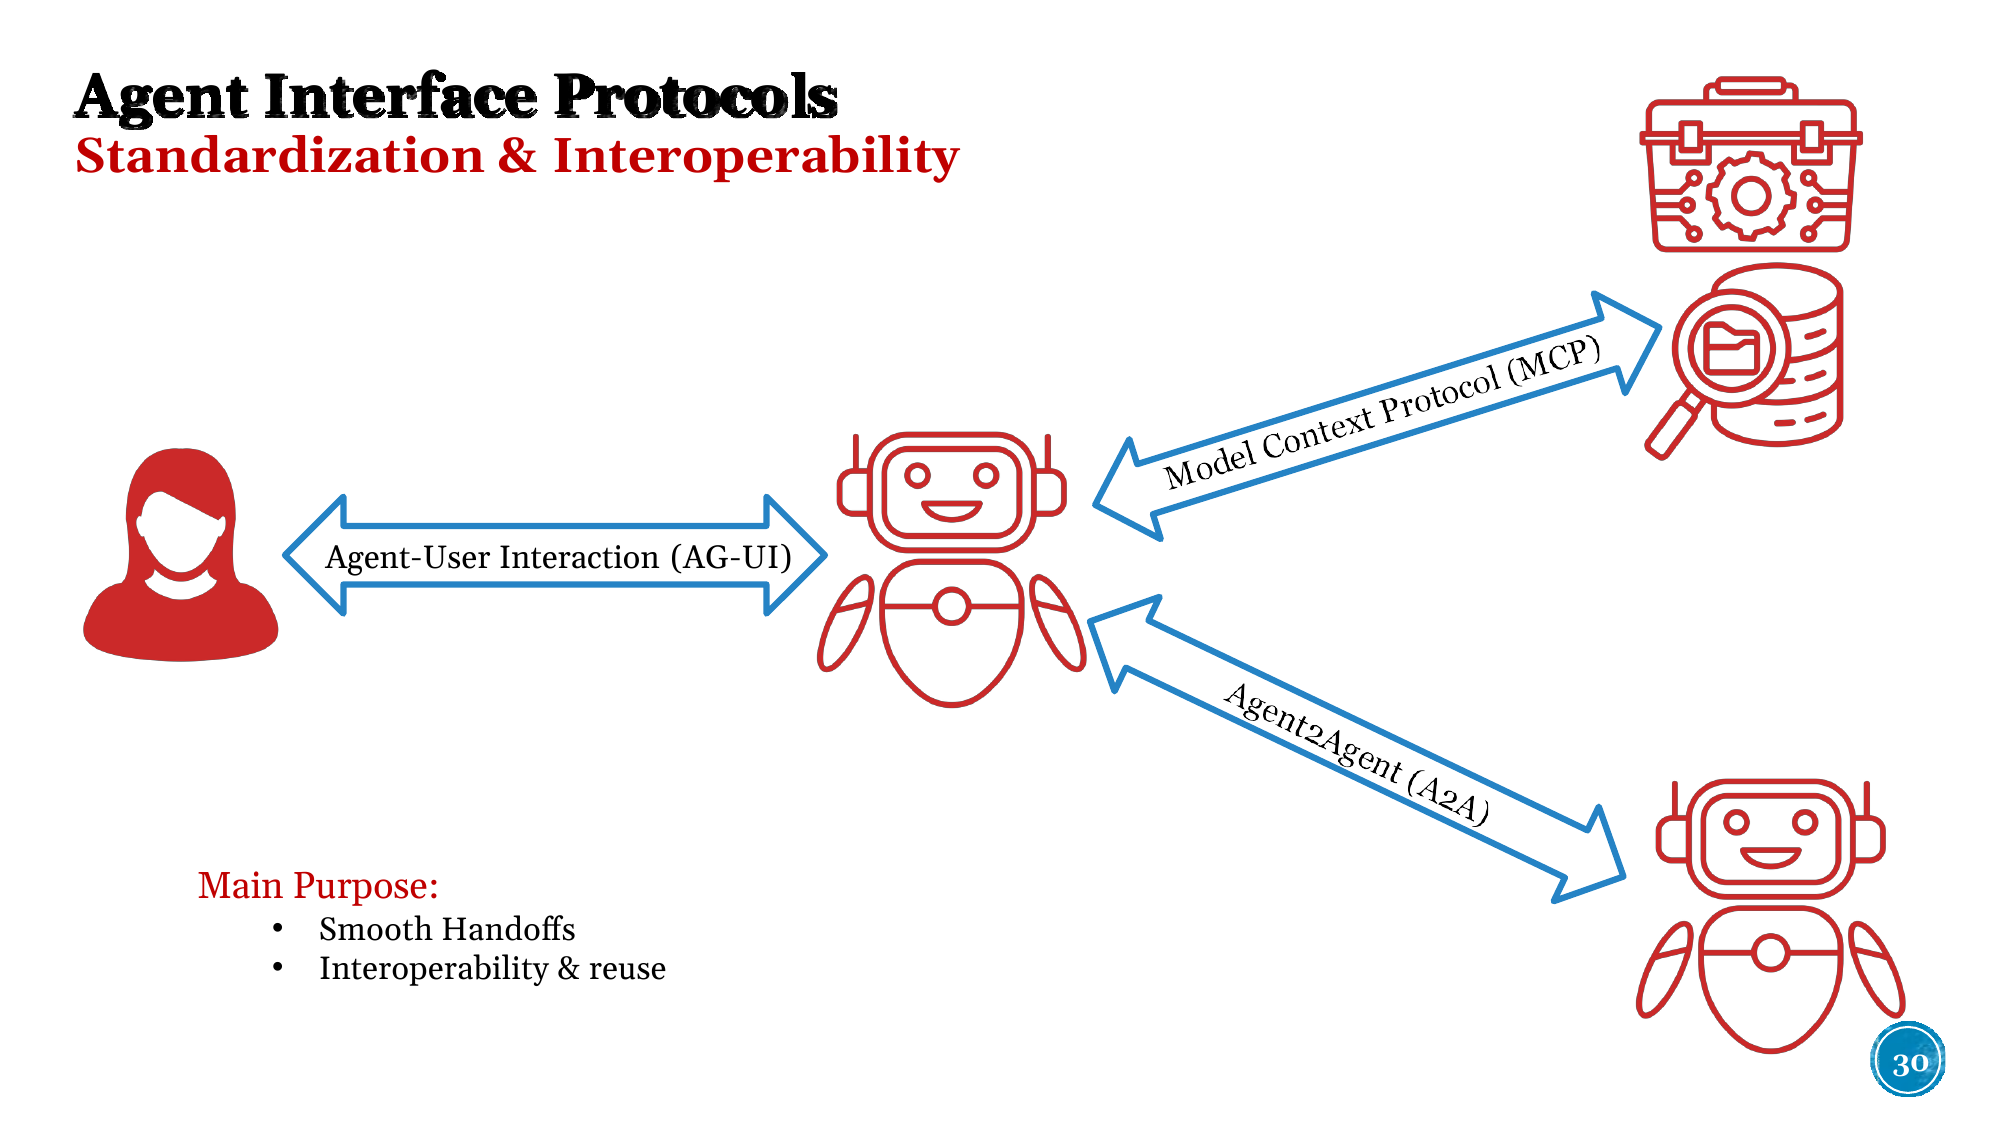

# Agent Interface Protoco s
Standardization & Interoperability

Agent-User Interaction (AG-UI)

Main Purpose:
Smooth Handoffs
Interoperability & reuse

30